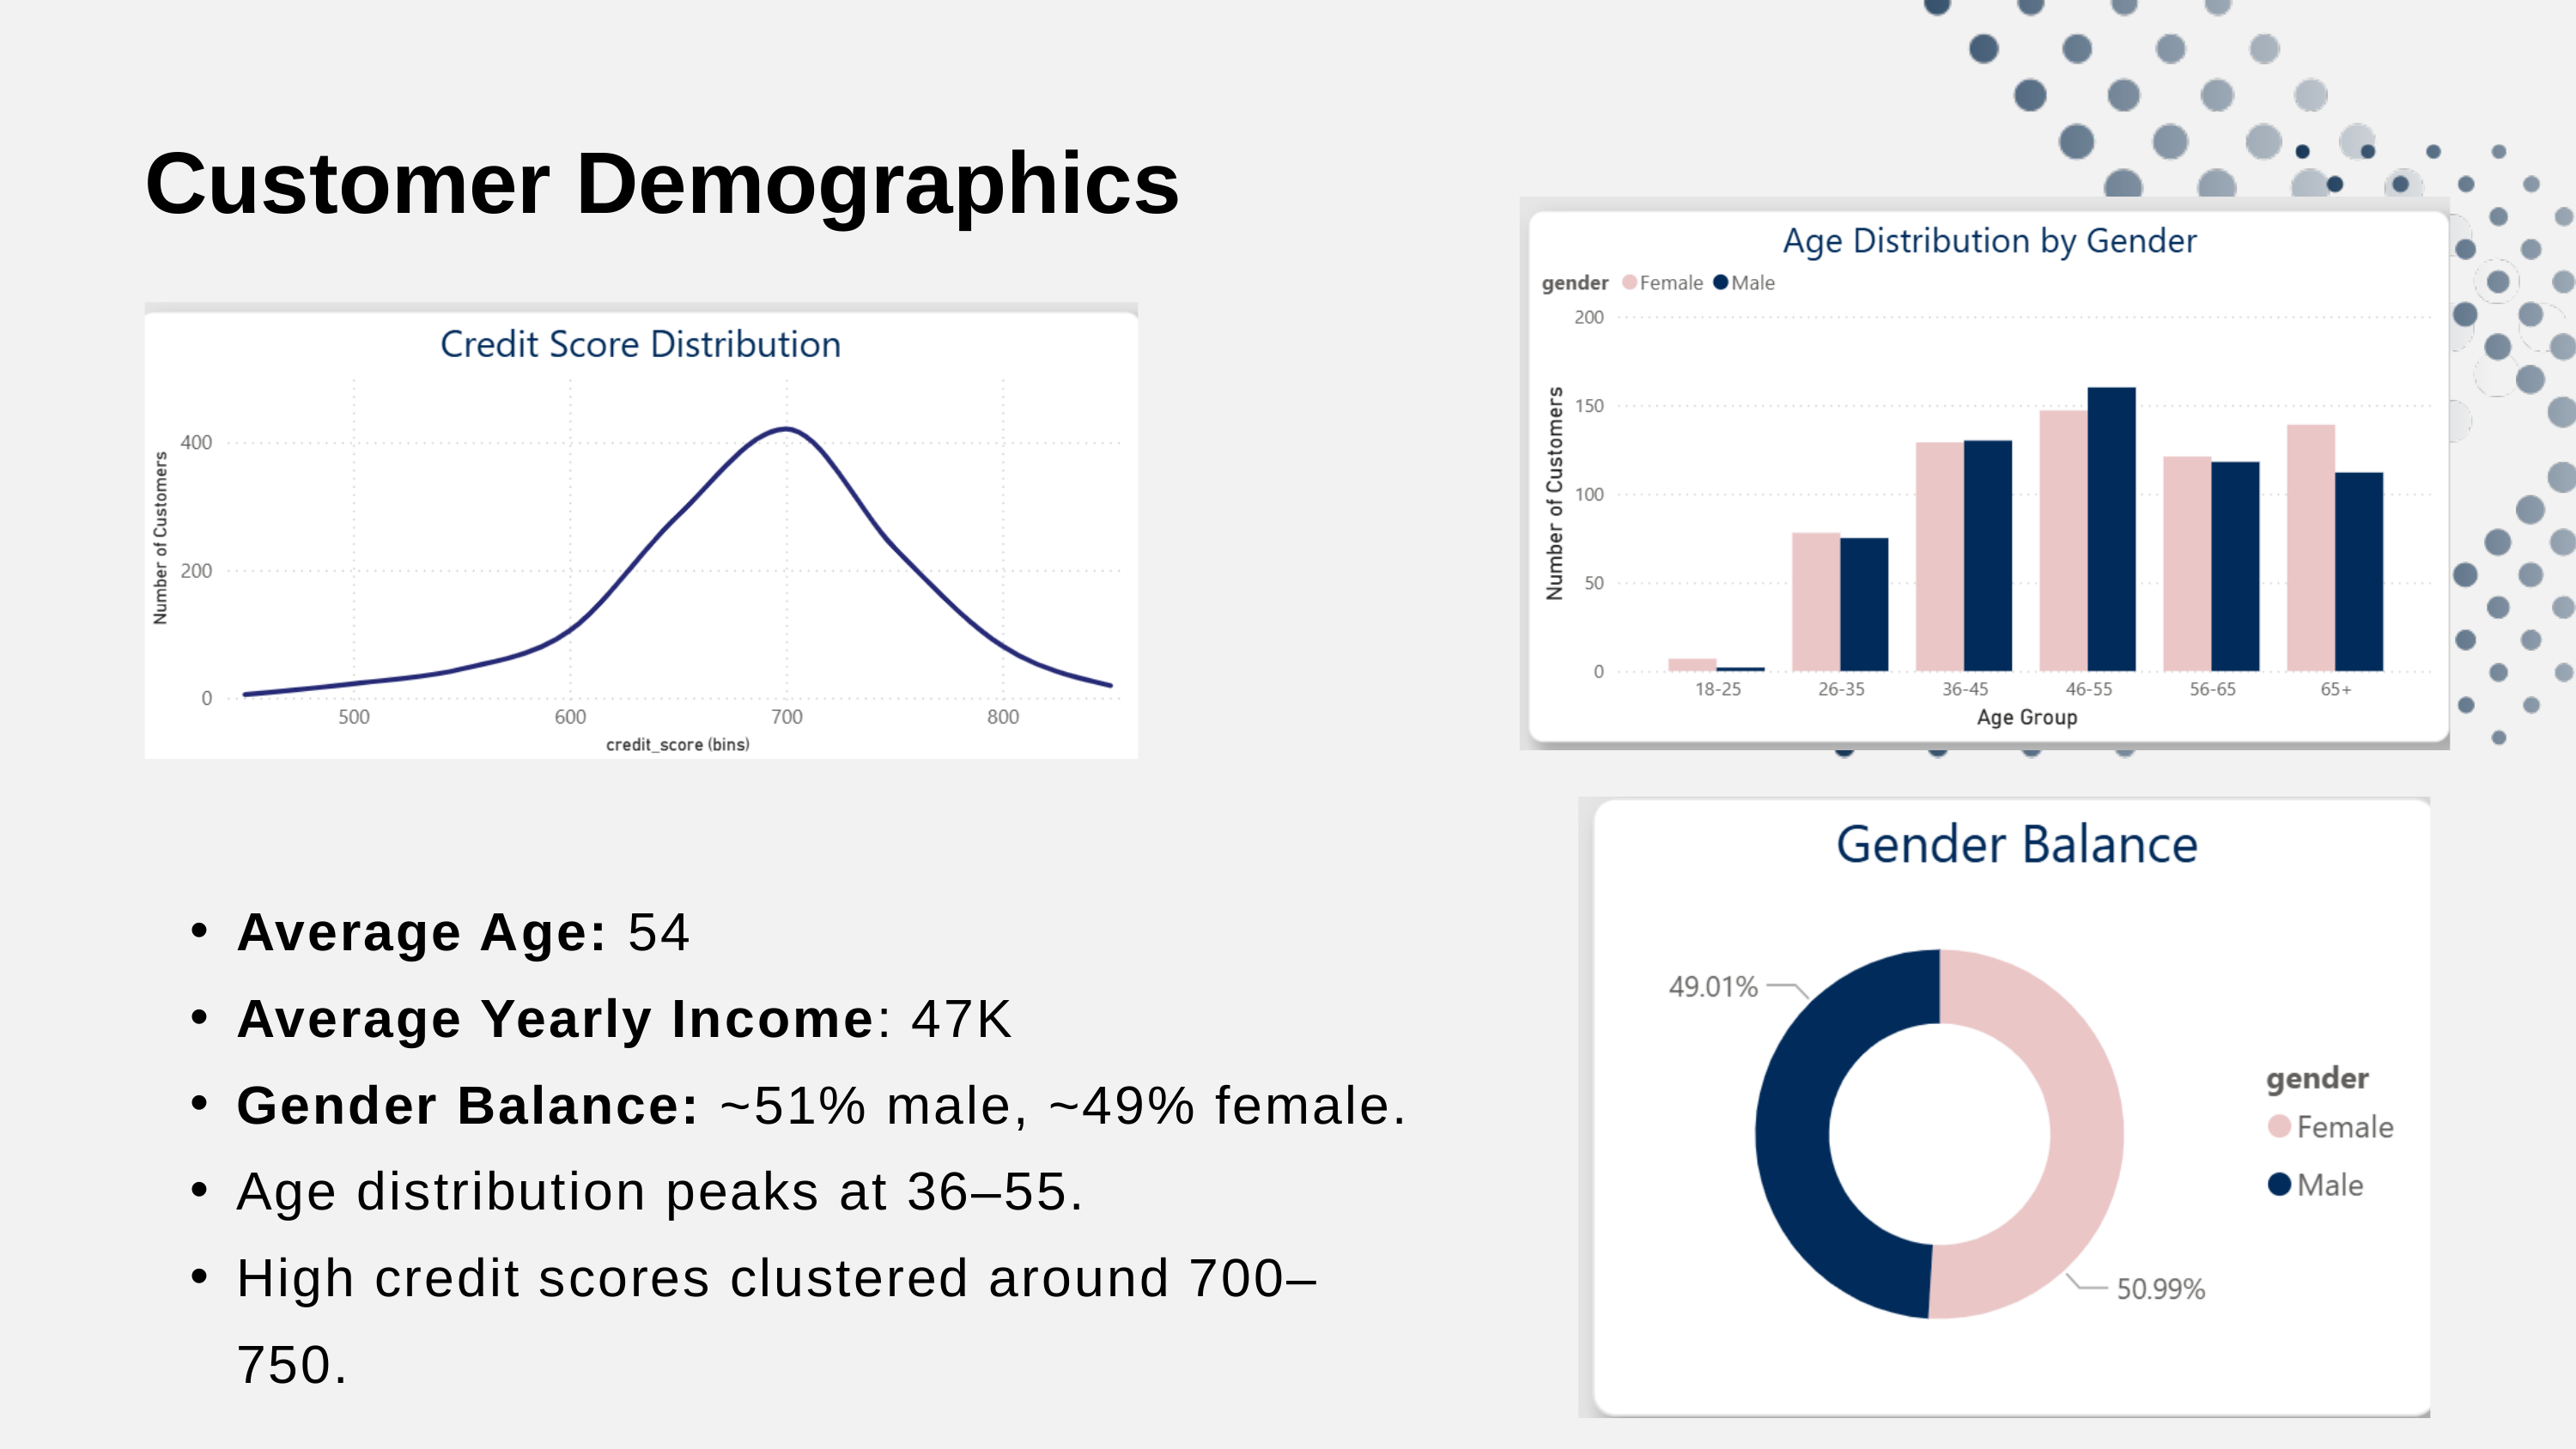

Customer Demographics

Average Age: 54
Average Yearly Income: 47K
Gender Balance: ~51% male, ~49% female.
Age distribution peaks at 36–55.
High credit scores clustered around 700–750.